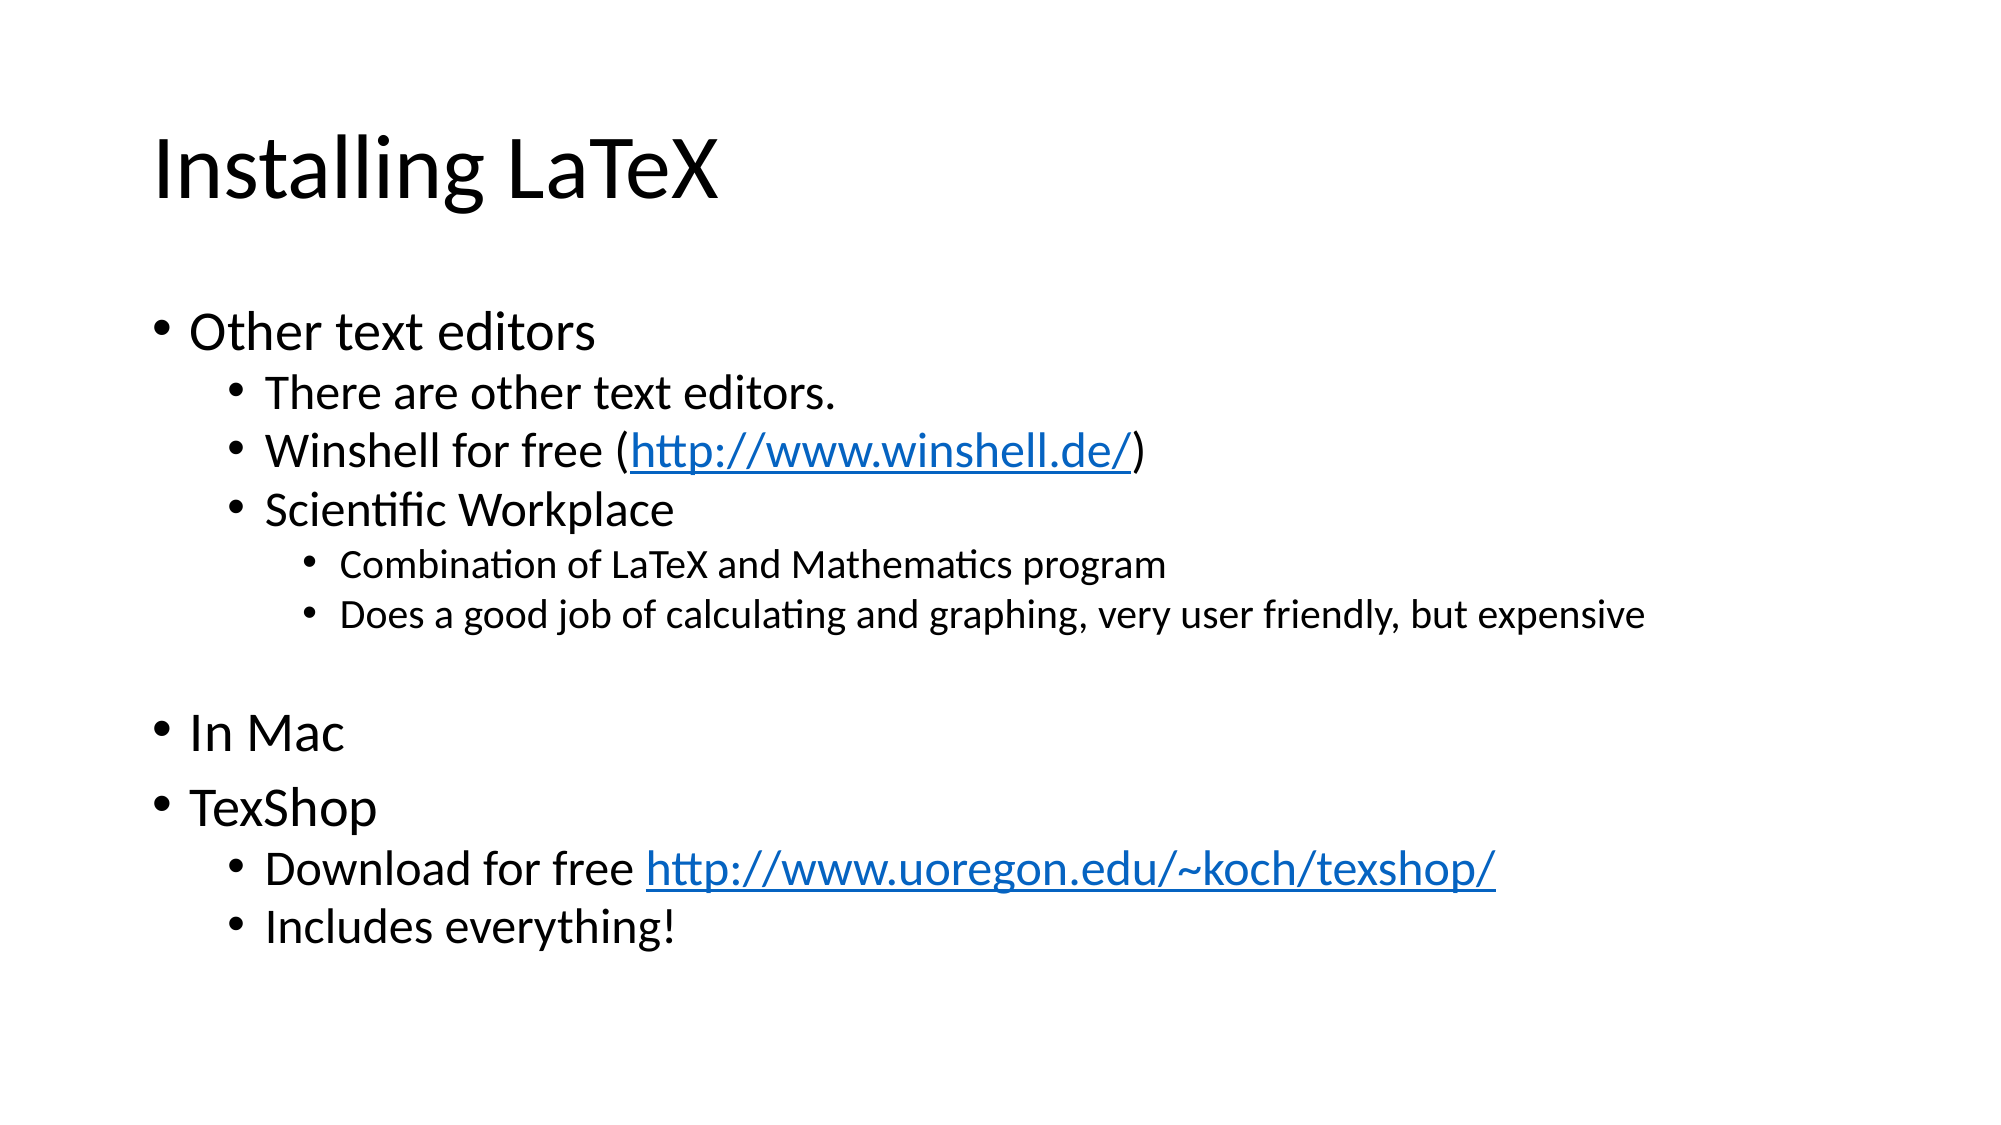

# Installing LaTeX
Other text editors
There are other text editors.
Winshell for free (http://www.winshell.de/)
Scientific Workplace
Combination of LaTeX and Mathematics program
Does a good job of calculating and graphing, very user friendly, but expensive

In Mac
TexShop
Download for free http://www.uoregon.edu/~koch/texshop/
Includes everything!